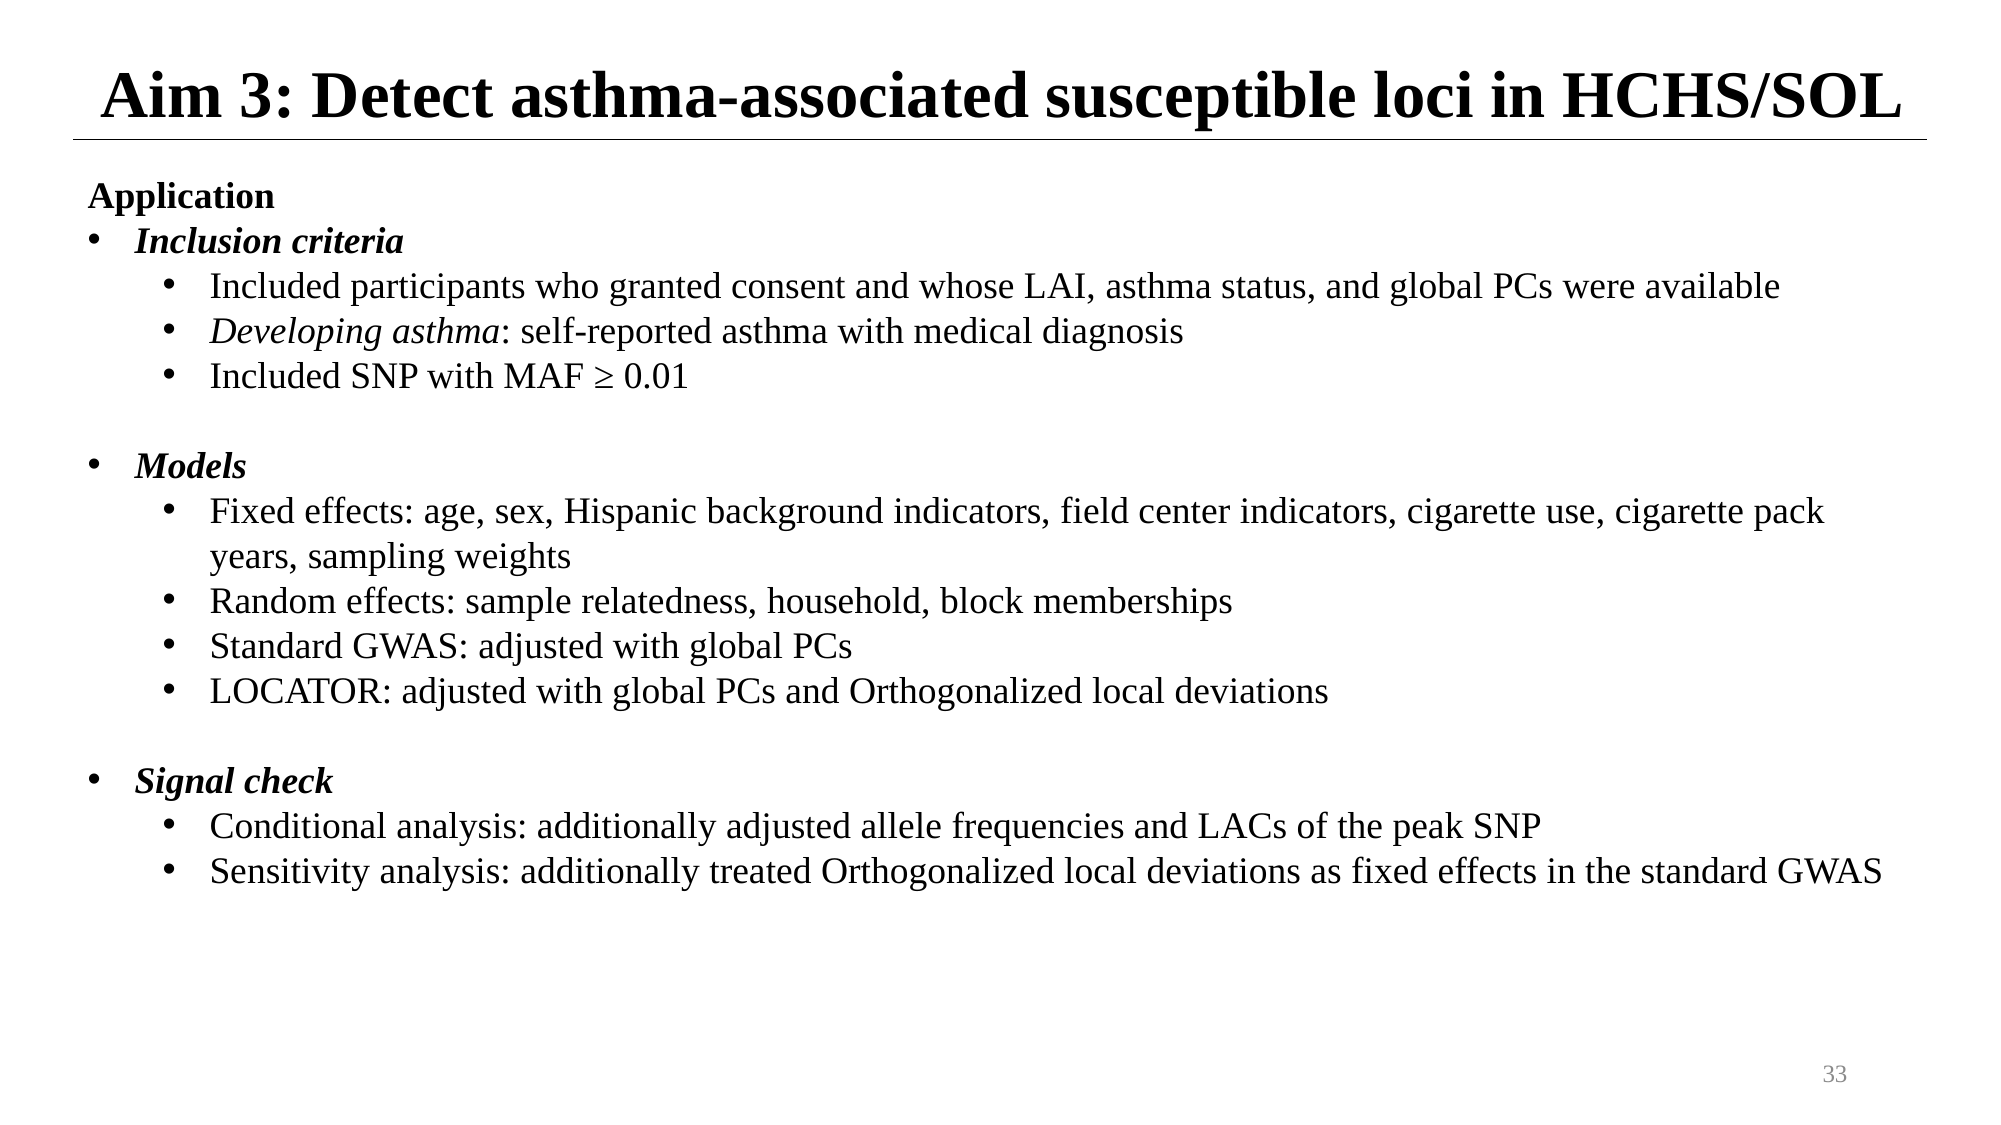

Aim 3: Detect asthma-associated susceptible loci in HCHS/SOL
Application
Inclusion criteria
Included participants who granted consent and whose LAI, asthma status, and global PCs were available
Developing asthma: self-reported asthma with medical diagnosis
Included SNP with MAF ≥ 0.01

Models
Fixed effects: age, sex, Hispanic background indicators, field center indicators, cigarette use, cigarette pack years, sampling weights
Random effects: sample relatedness, household, block memberships
Standard GWAS: adjusted with global PCs
LOCATOR: adjusted with global PCs and Orthogonalized local deviations

Signal check
Conditional analysis: additionally adjusted allele frequencies and LACs of the peak SNP
Sensitivity analysis: additionally treated Orthogonalized local deviations as fixed effects in the standard GWAS
33